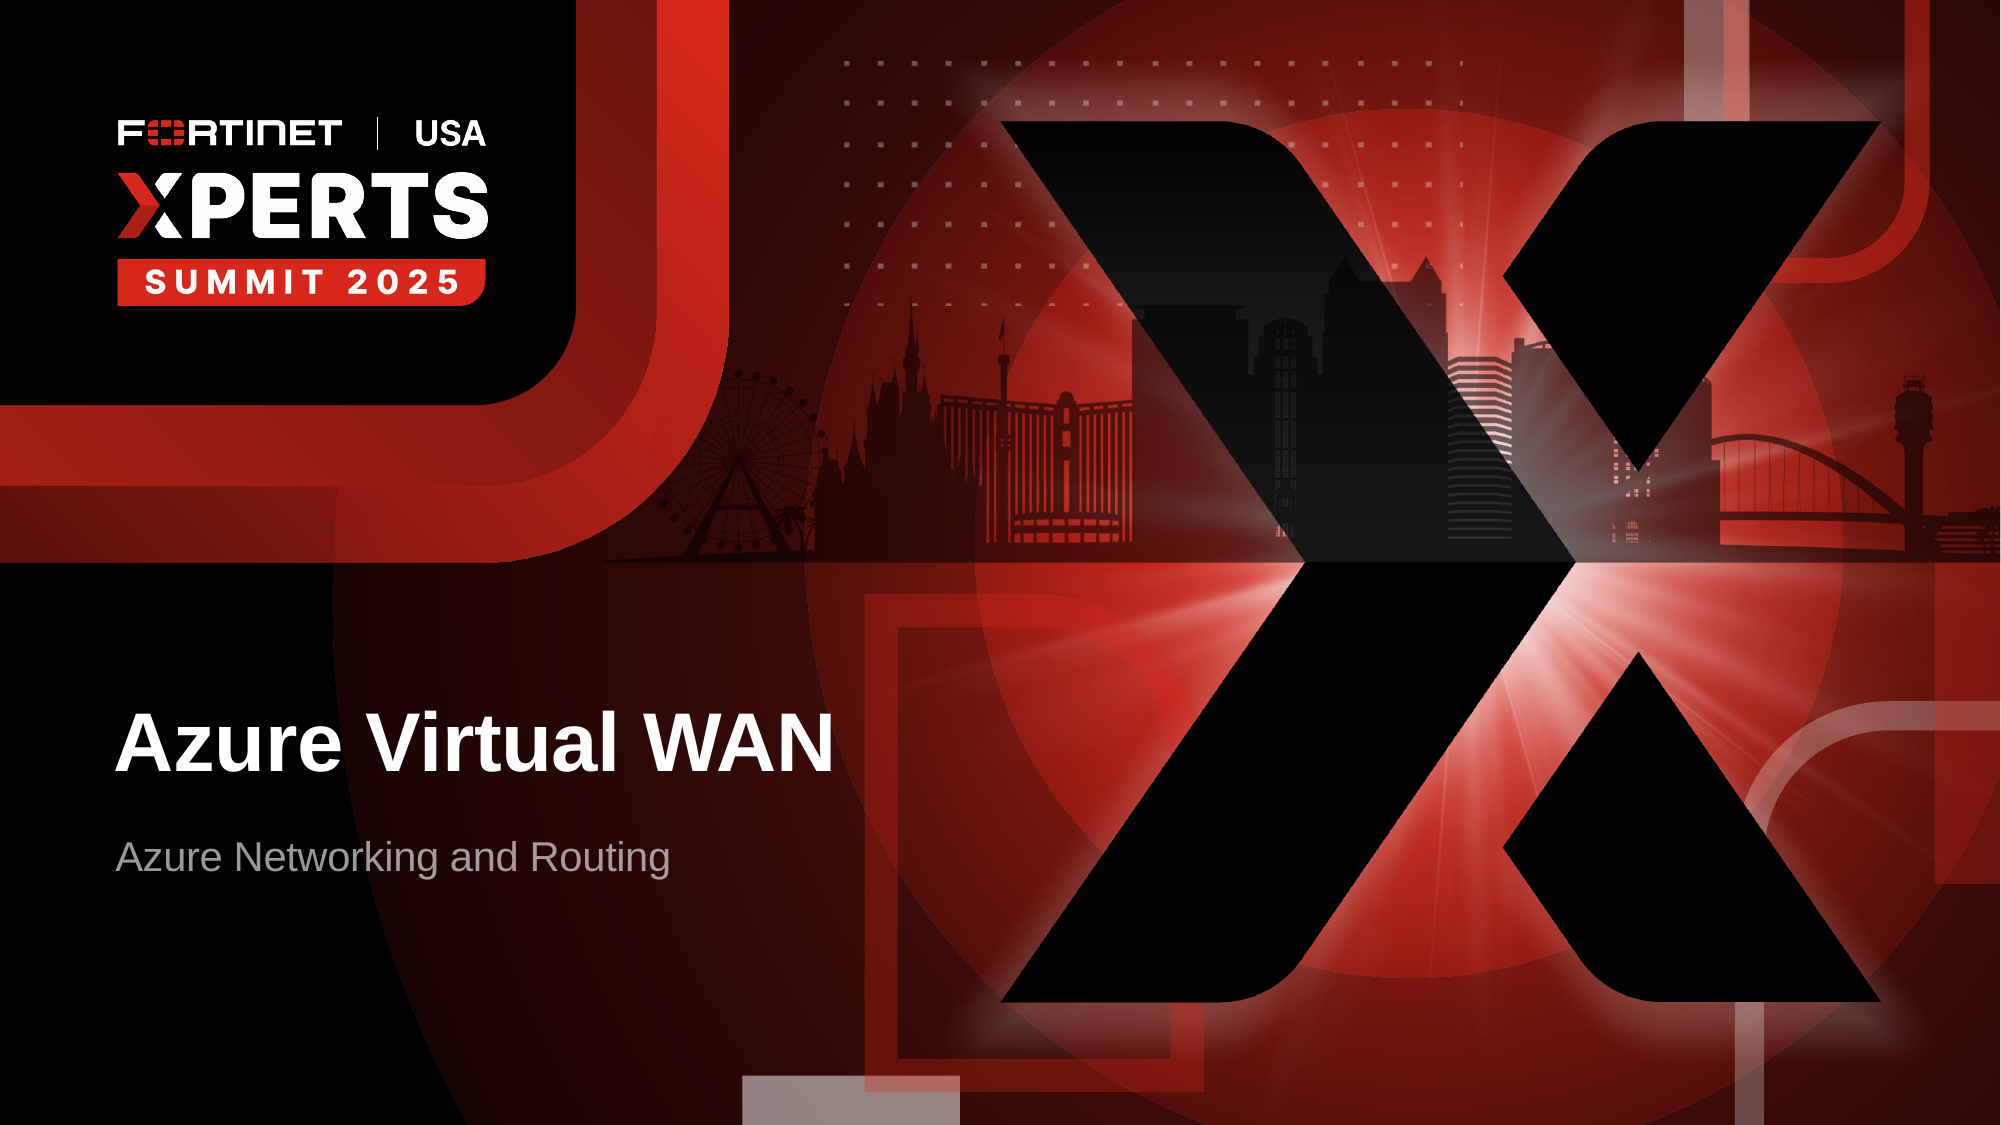

# Azure Virtual WAN
Azure Networking and Routing